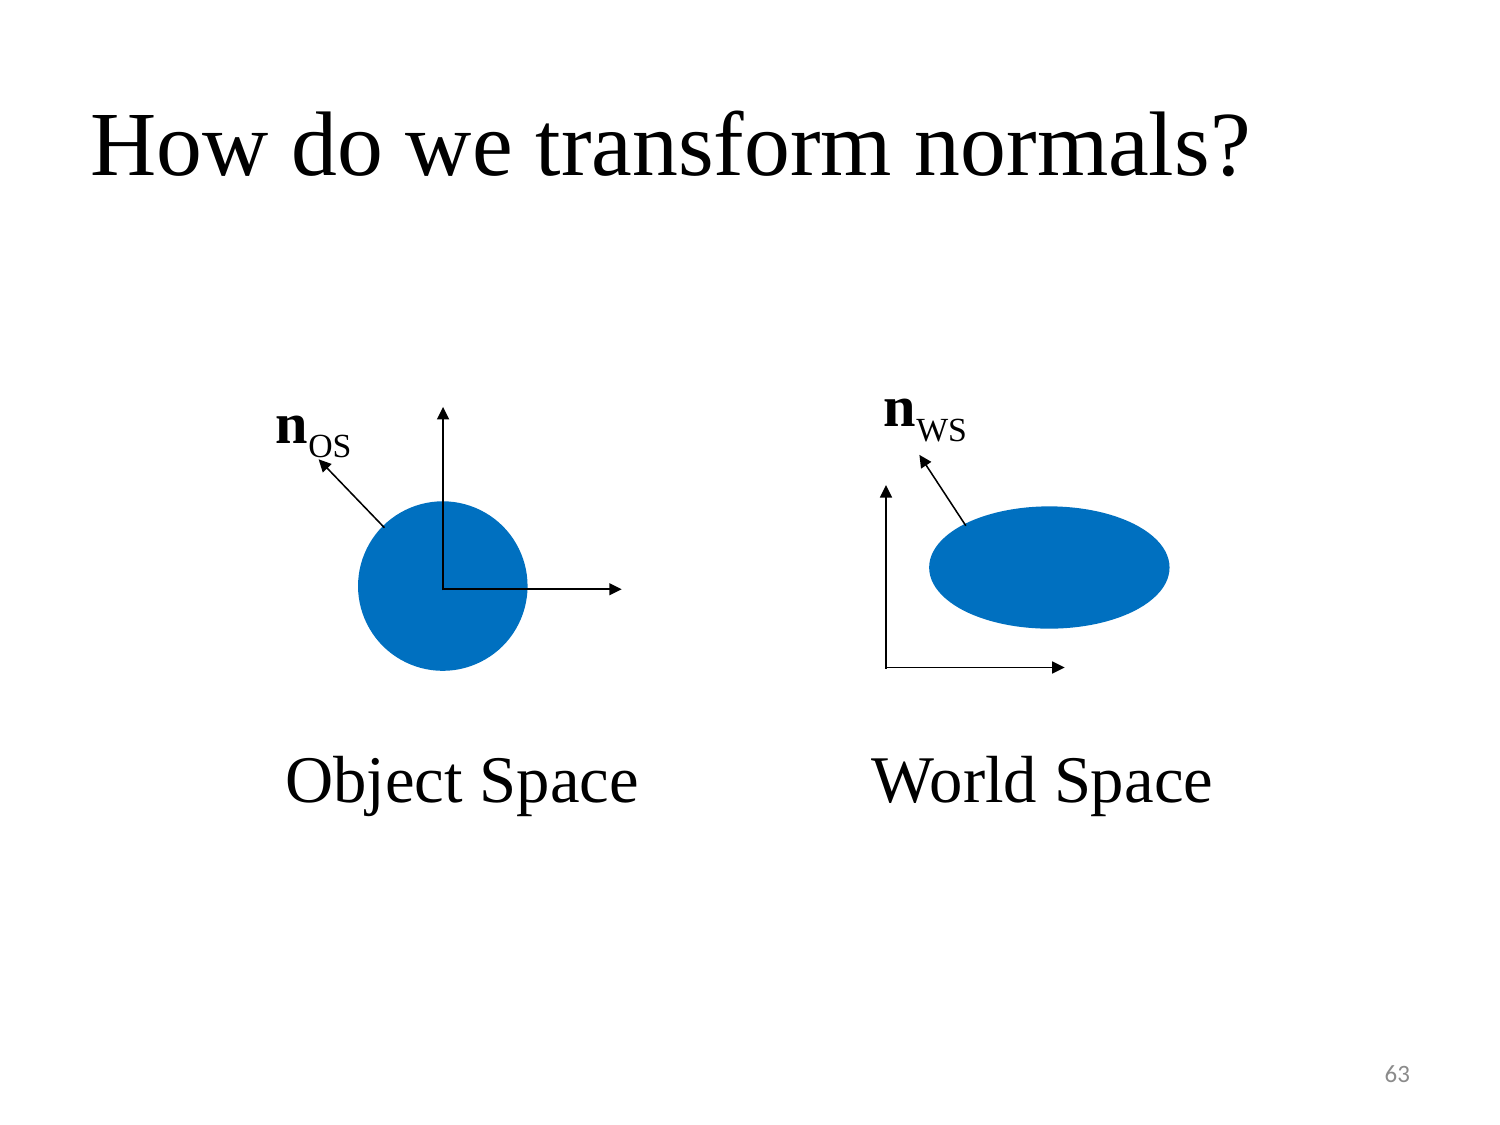

# How do we transform normals?
nWS
nOS

Object Space              World Space
63